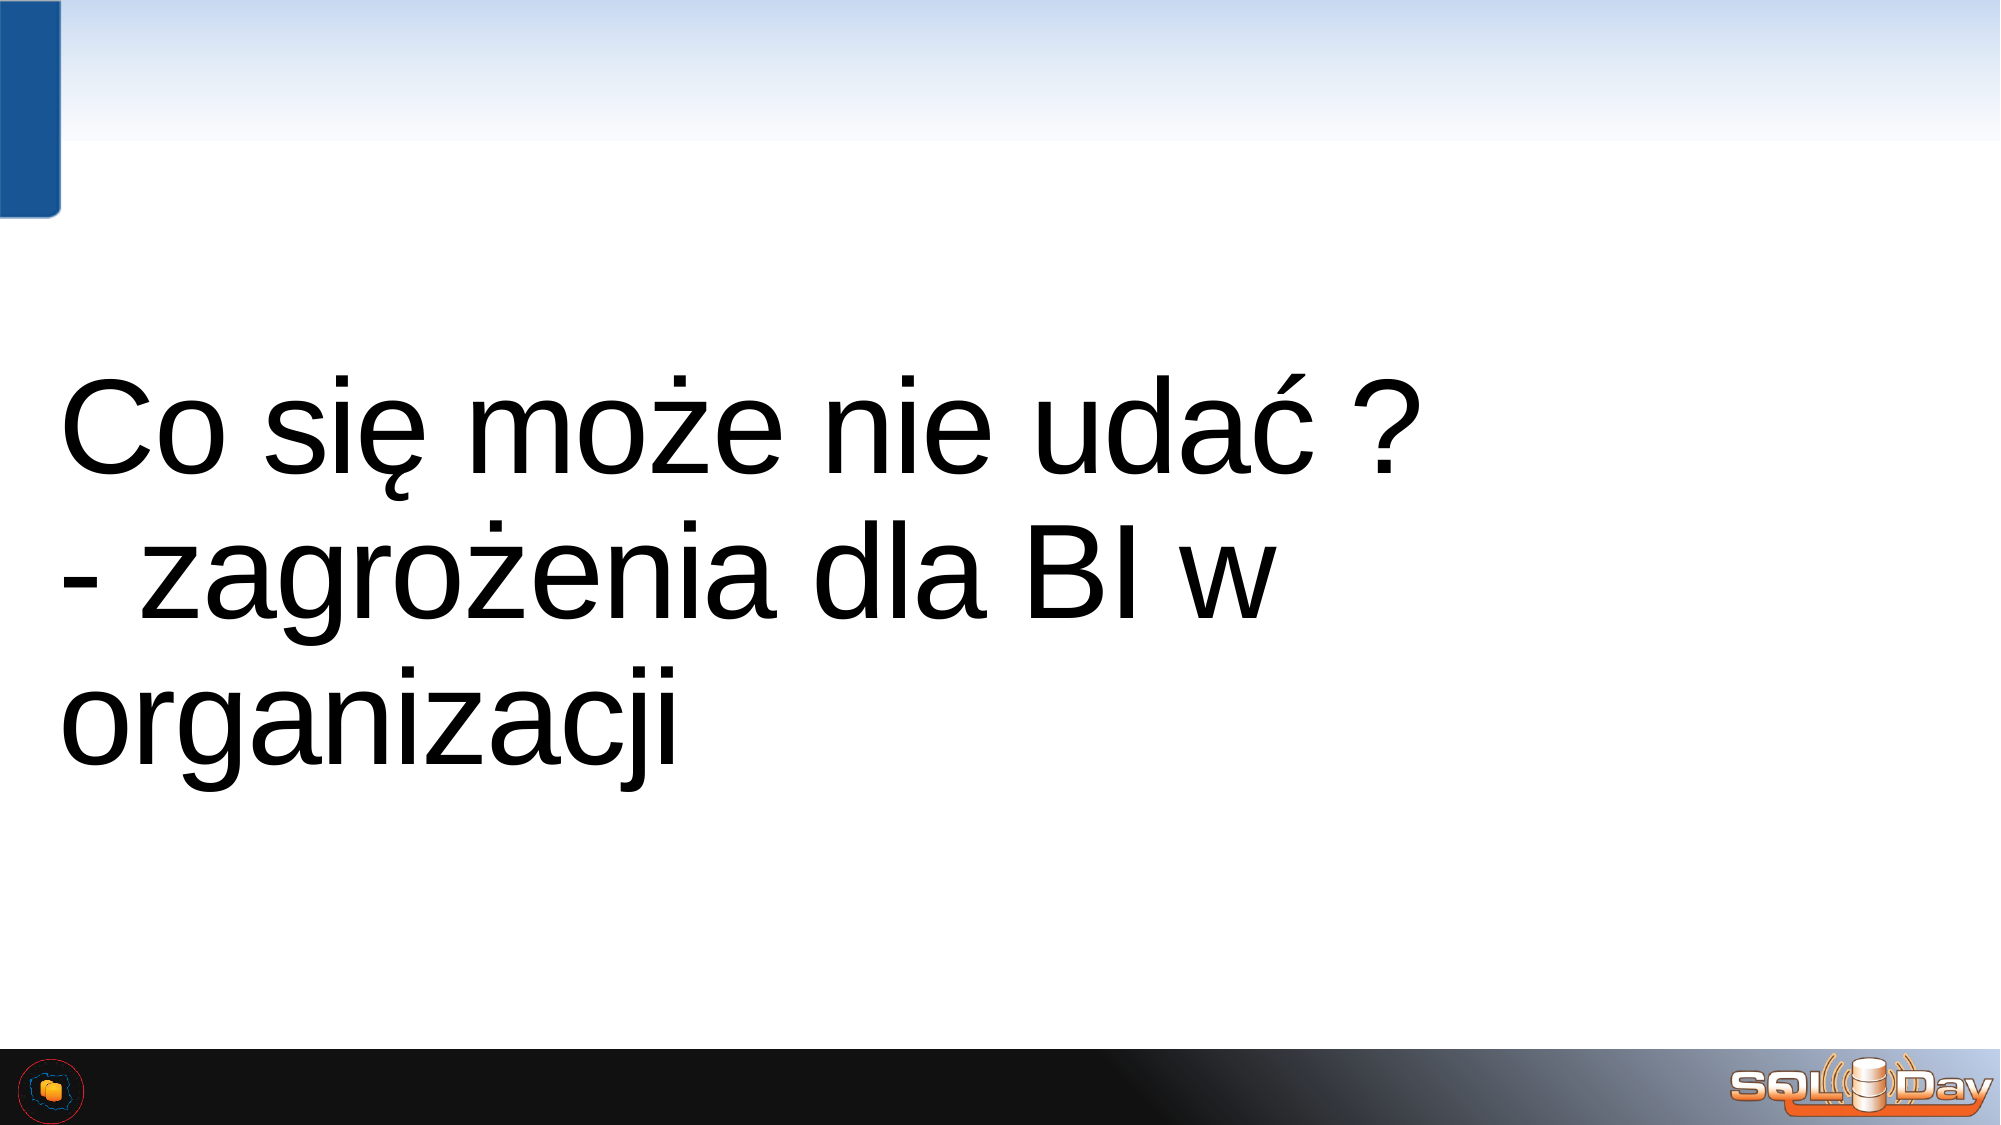

# Co się może nie udać ? - zagrożenia dla BI w  organizacji